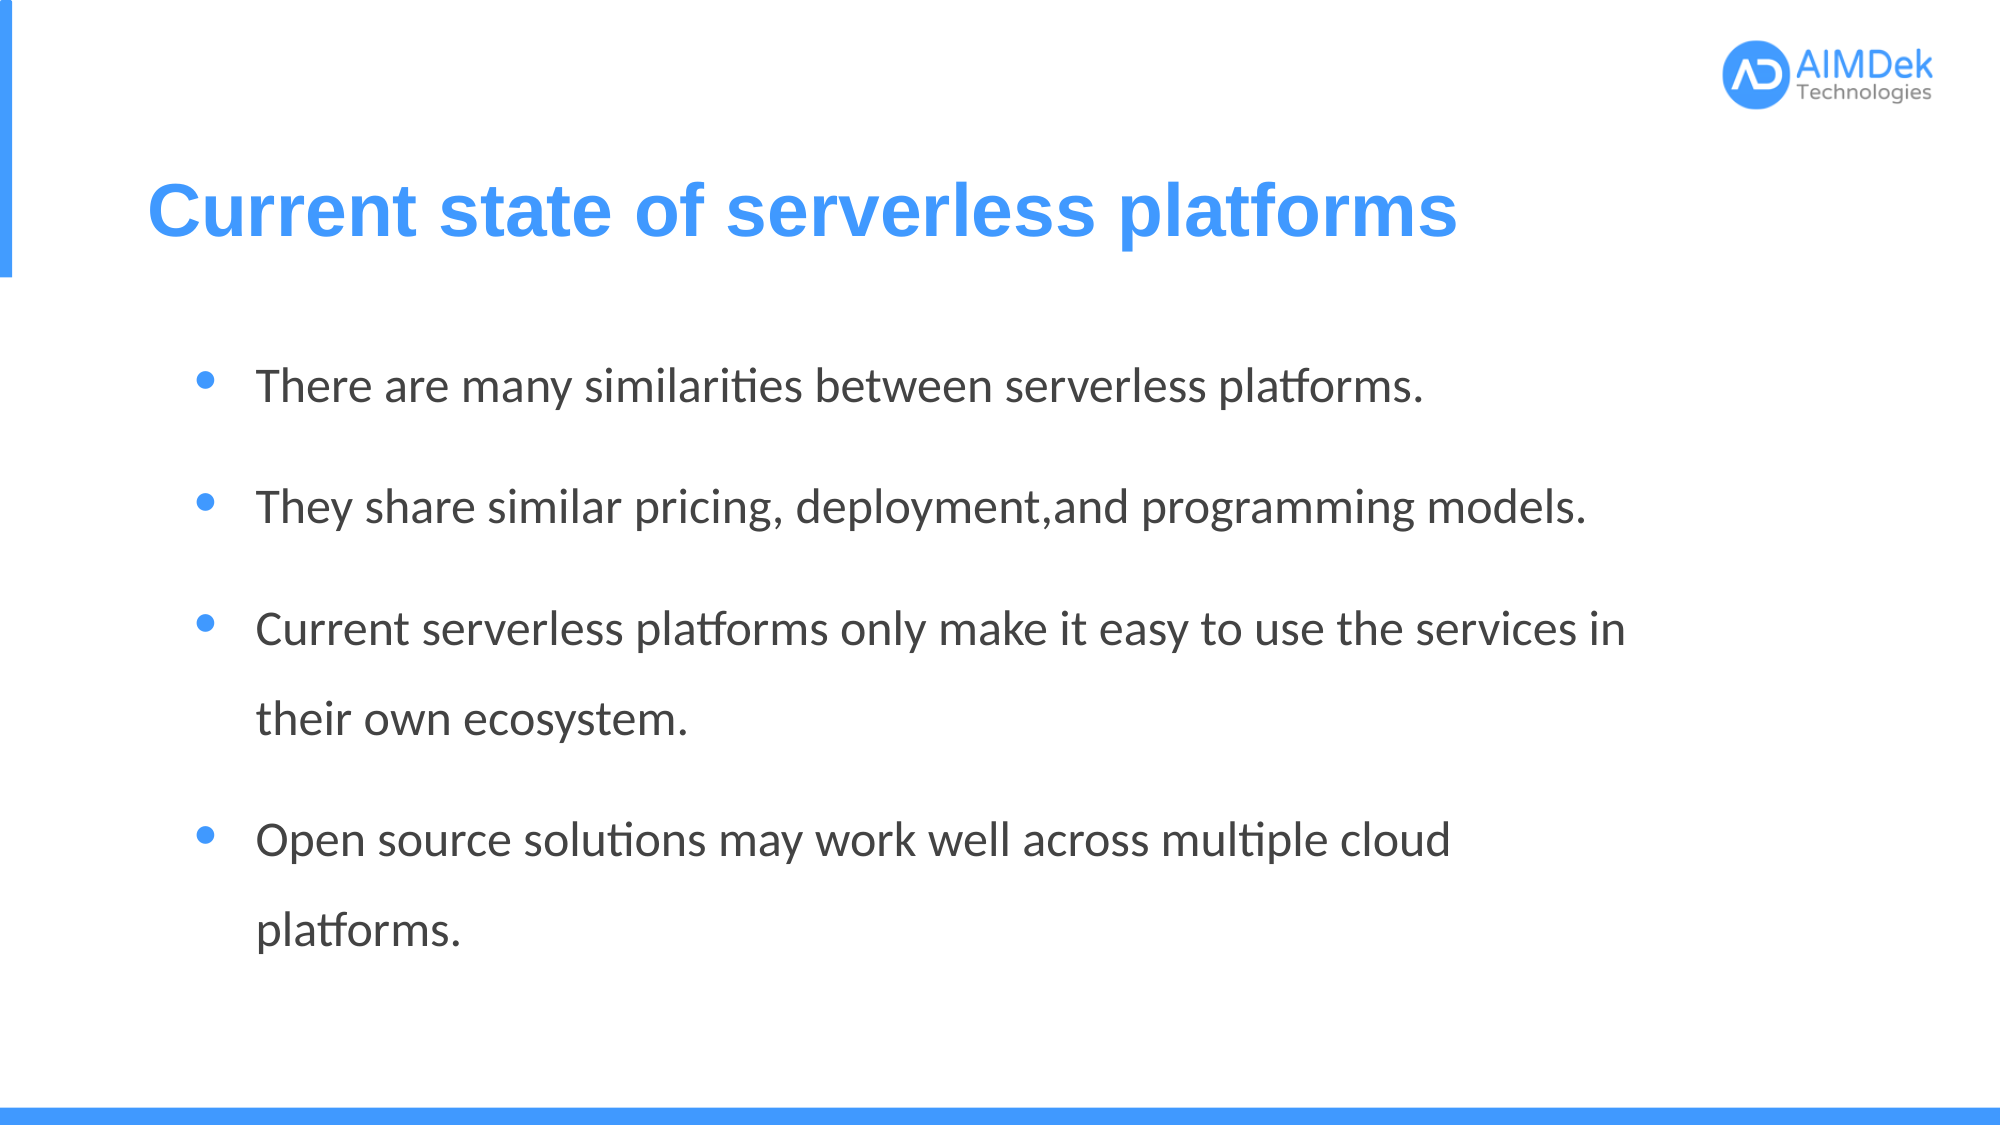

# Current state of serverless platforms
There are many similarities between serverless platforms.
They share similar pricing, deployment,and programming models.
Current serverless platforms only make it easy to use the services in
their own ecosystem.
Open source solutions may work well across multiple cloud platforms.